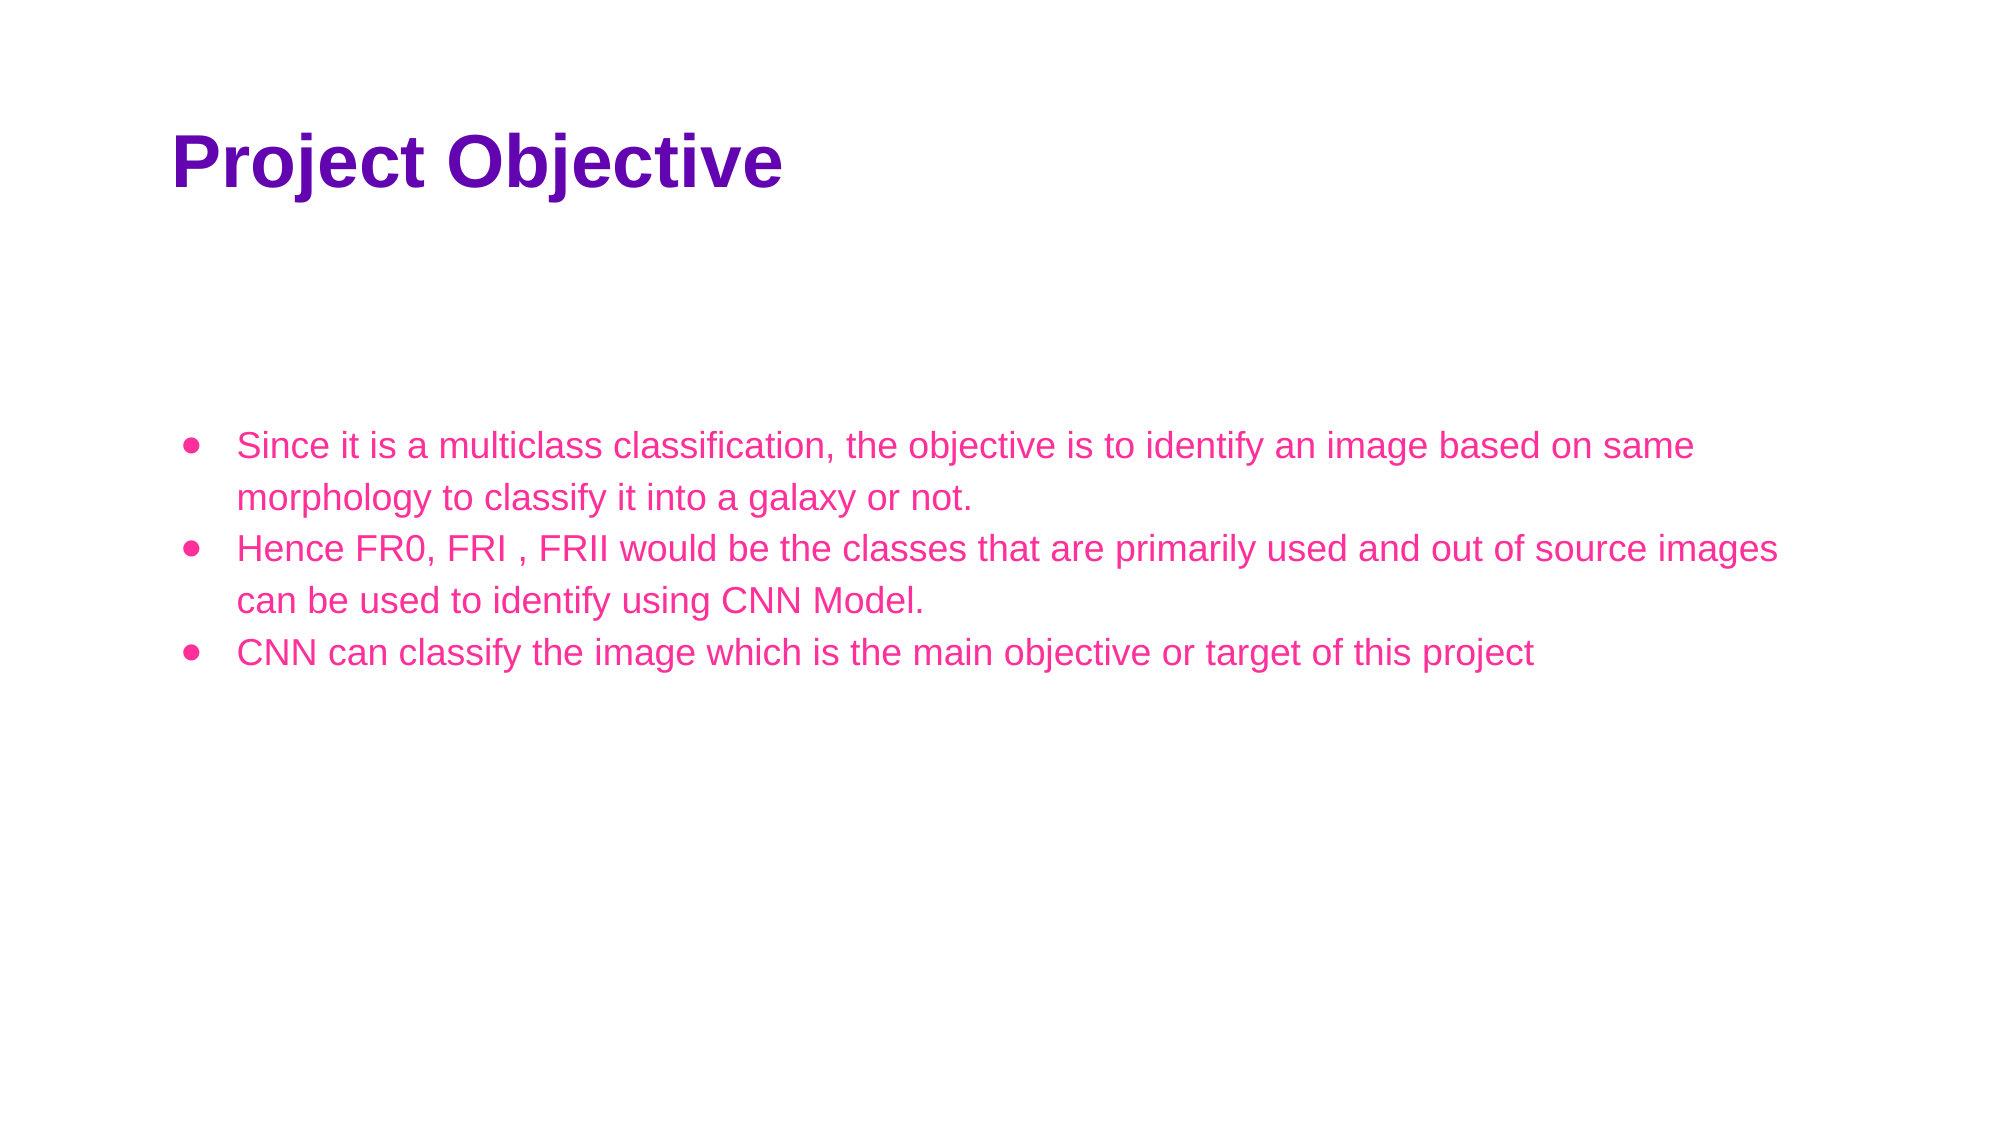

# Project Objective
Since it is a multiclass classification, the objective is to identify an image based on same morphology to classify it into a galaxy or not.
Hence FR0, FRI , FRII would be the classes that are primarily used and out of source images can be used to identify using CNN Model.
CNN can classify the image which is the main objective or target of this project